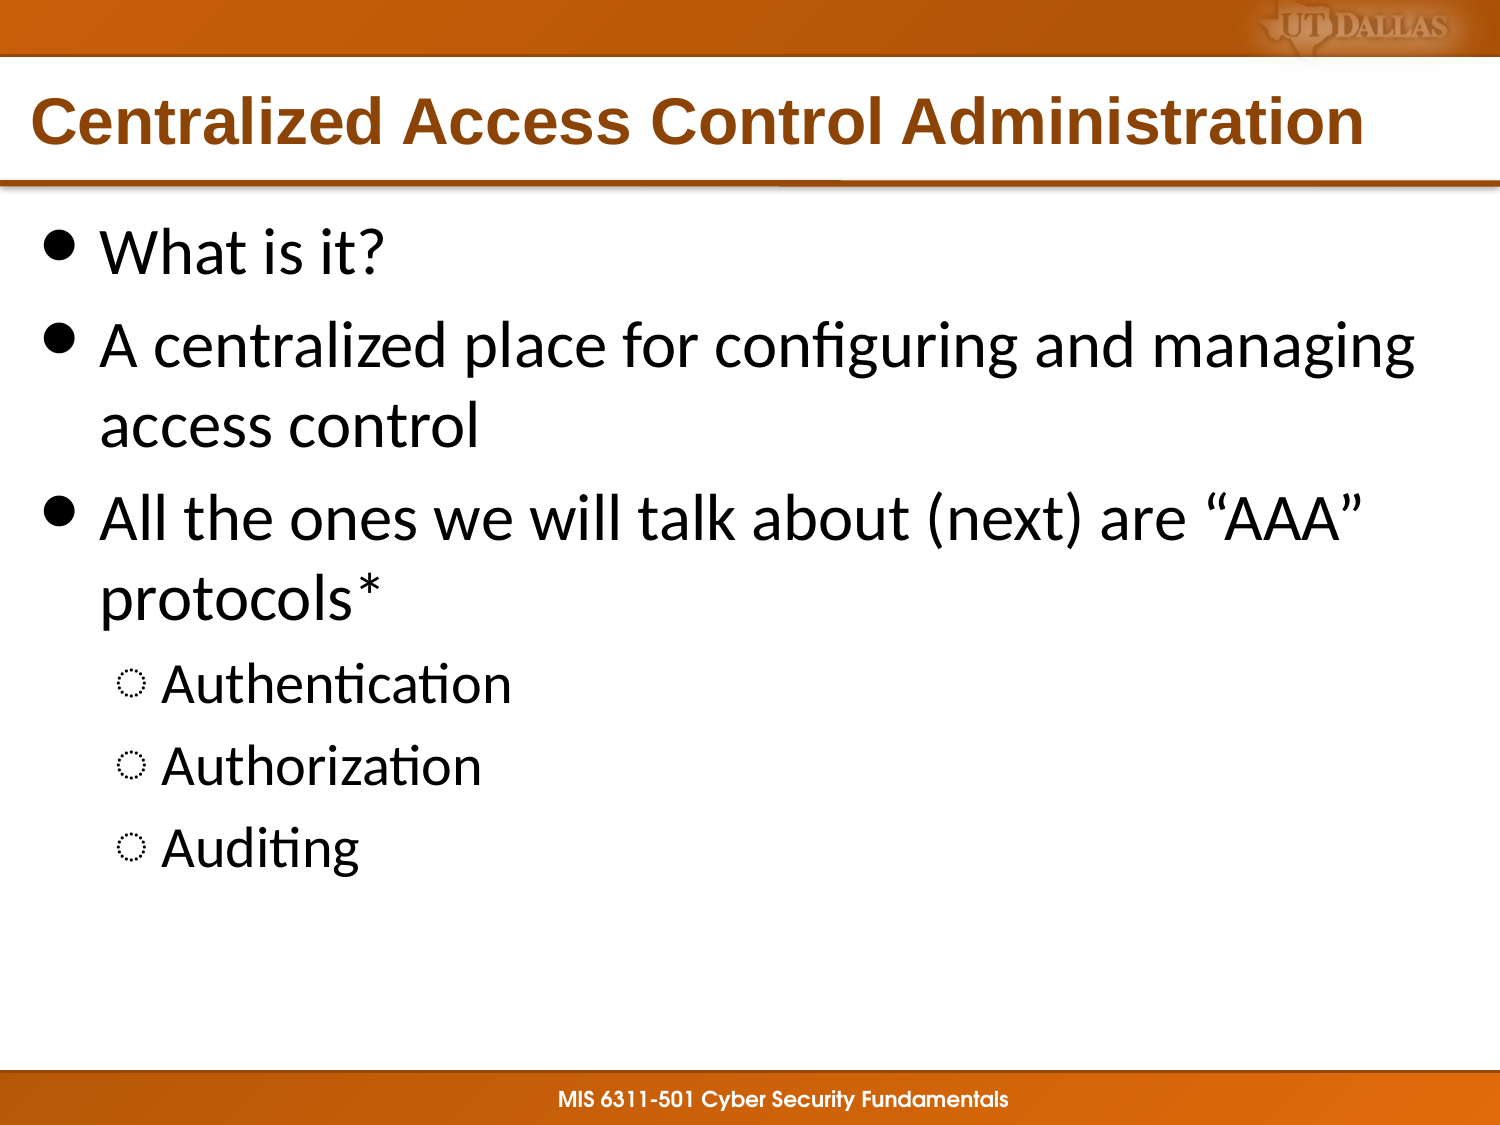

# Centralized Access Control Administration
What is it?
A centralized place for configuring and managing access control
All the ones we will talk about (next) are “AAA” protocols*
Authentication
Authorization
Auditing